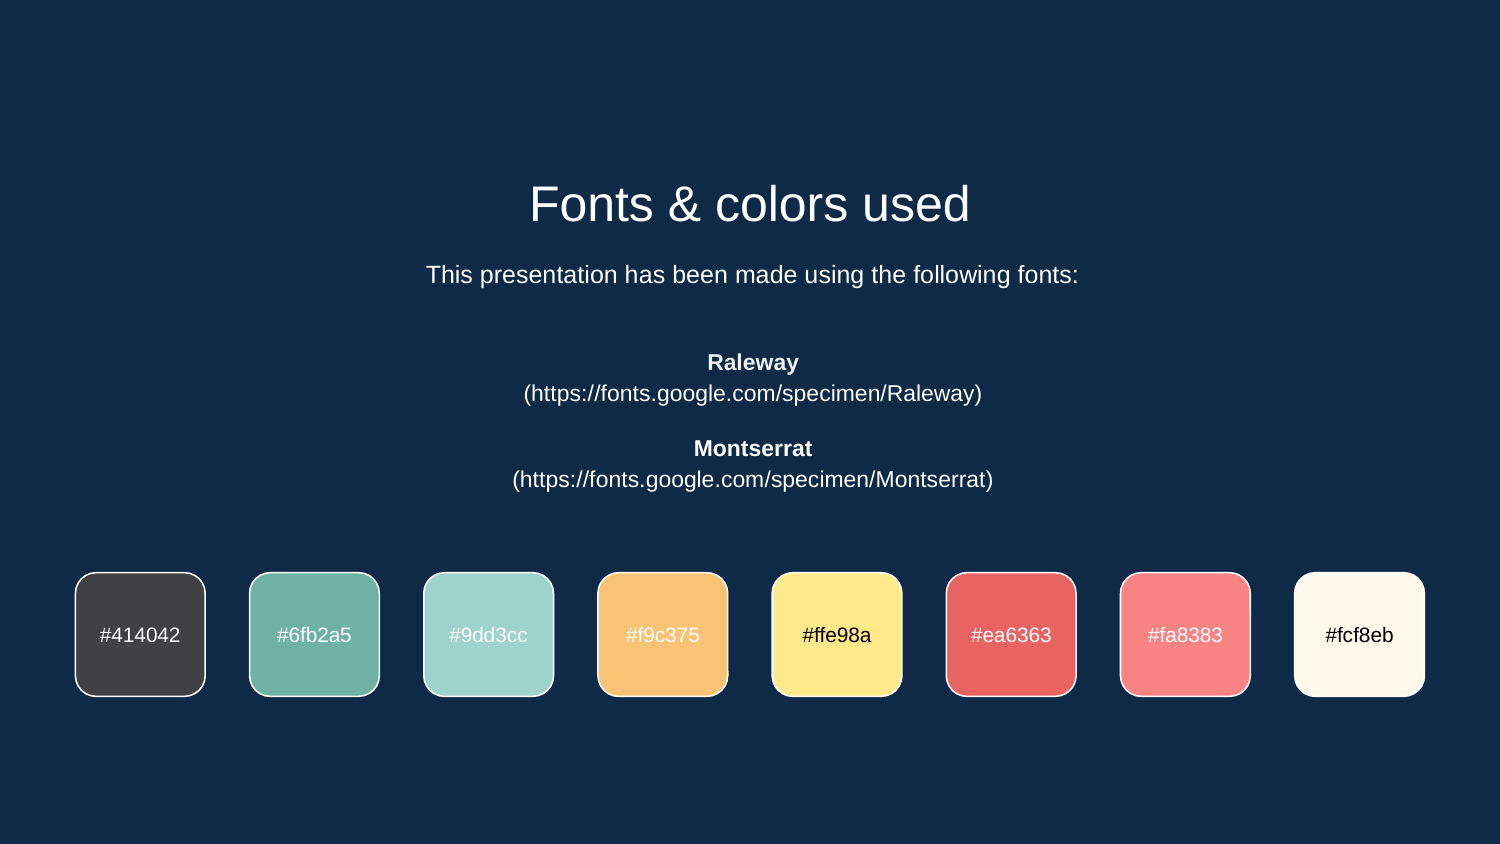

Fonts & colors used
This presentation has been made using the following fonts:

Raleway
(https://fonts.google.com/specimen/Raleway)

Montserrat
(https://fonts.google.com/specimen/Montserrat)

#414042
#6fb2a5
#9dd3cc
#f9c375
#ffe98a
#ea6363
#fa8383
#fcf8eb